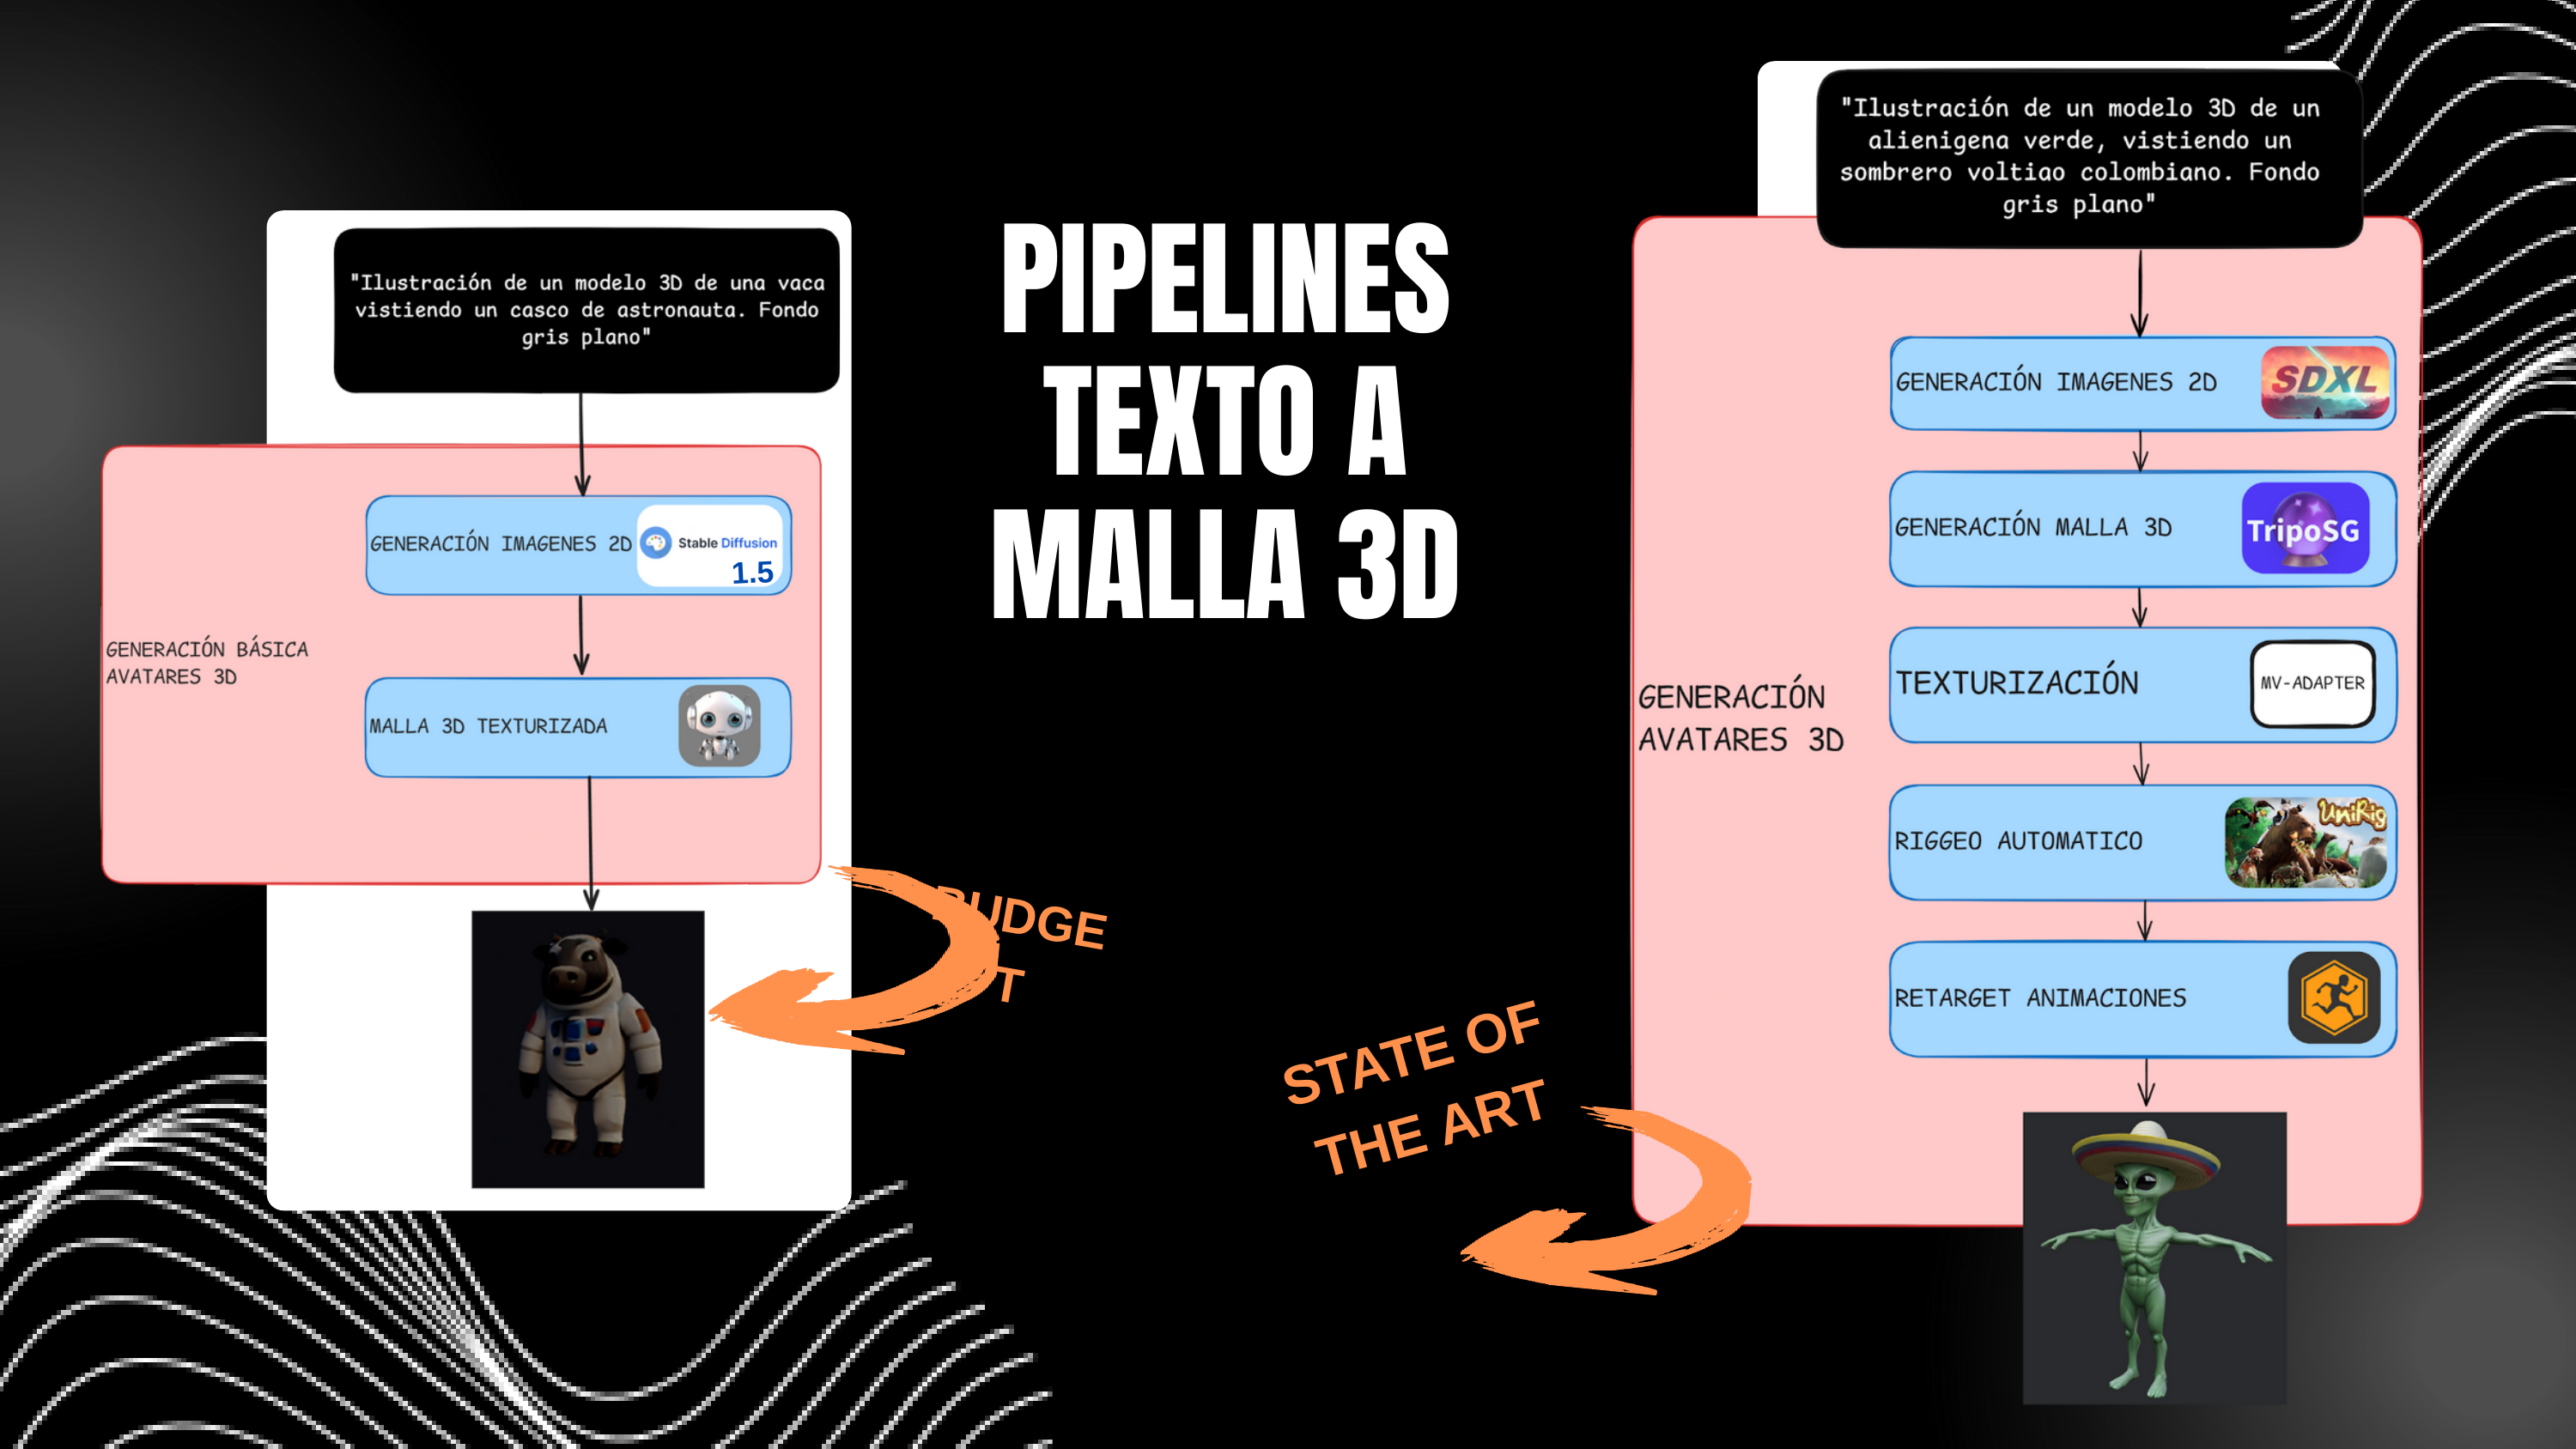

PIPELINES TEXTO A MALLA 3D

BUDGET
1.5

STATE OF
THE ART